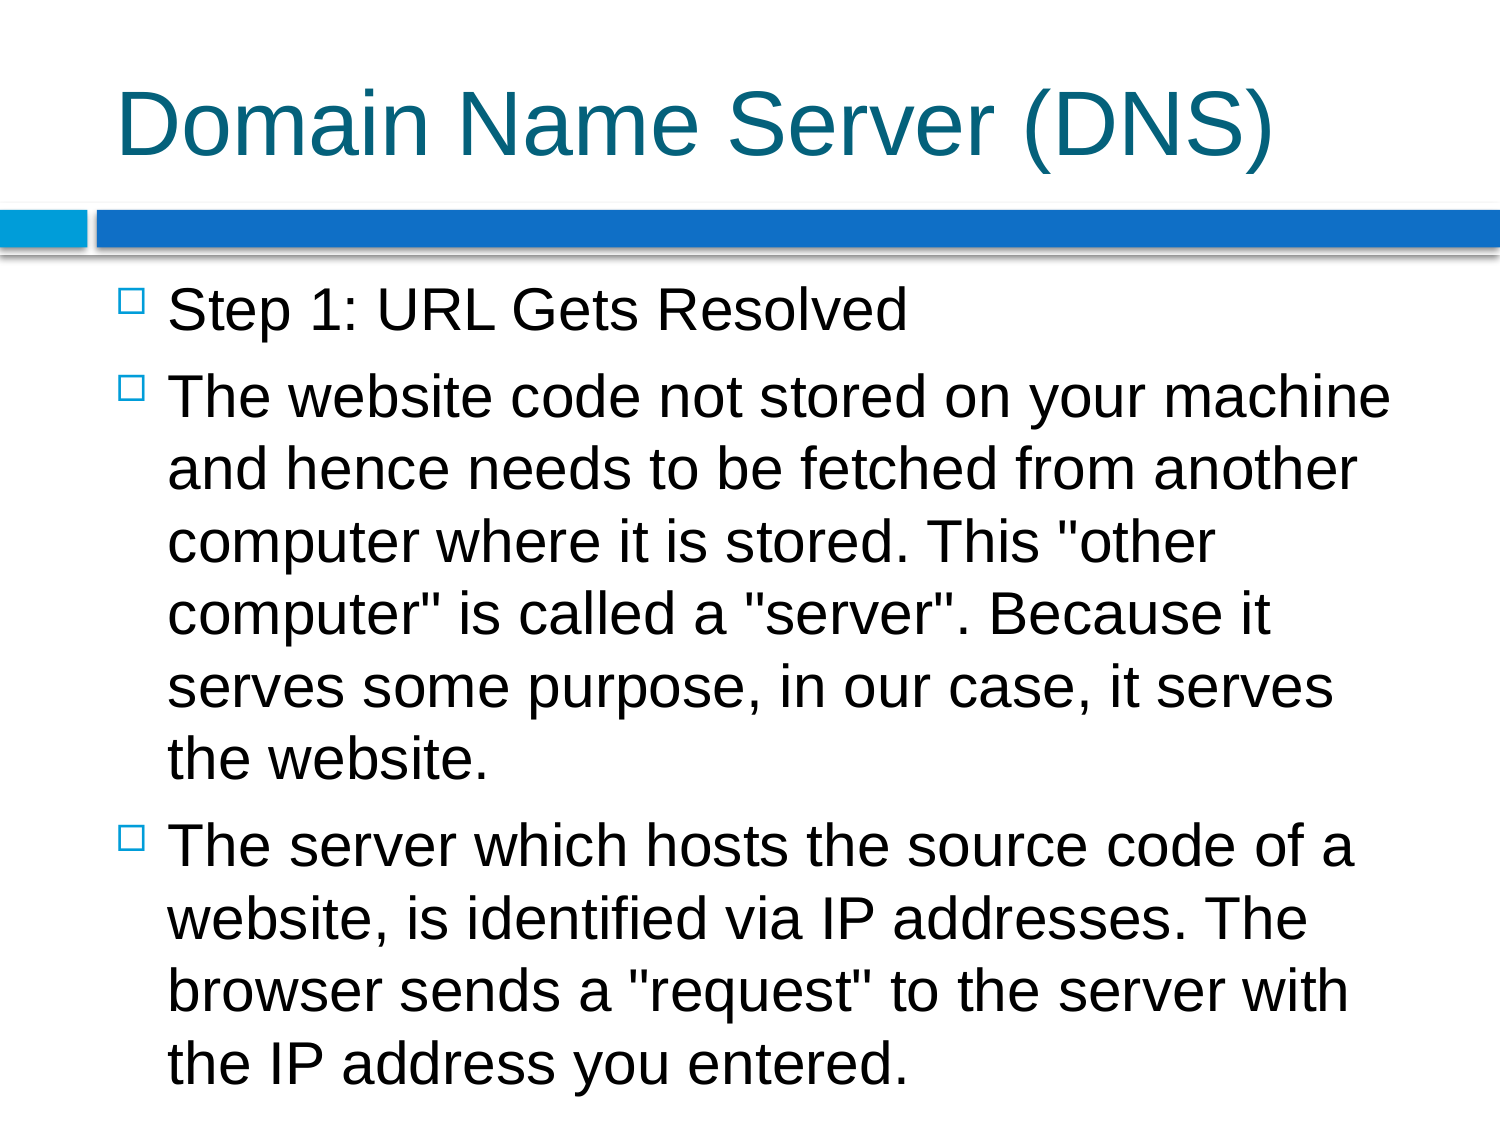

# Domain Name Server (DNS)
25
Step 1: URL Gets Resolved
The website code not stored on your machine and hence needs to be fetched from another computer where it is stored. This "other computer" is called a "server". Because it serves some purpose, in our case, it serves the website.
The server which hosts the source code of a website, is identified via IP addresses. The browser sends a "request" to the server with the IP address you entered.